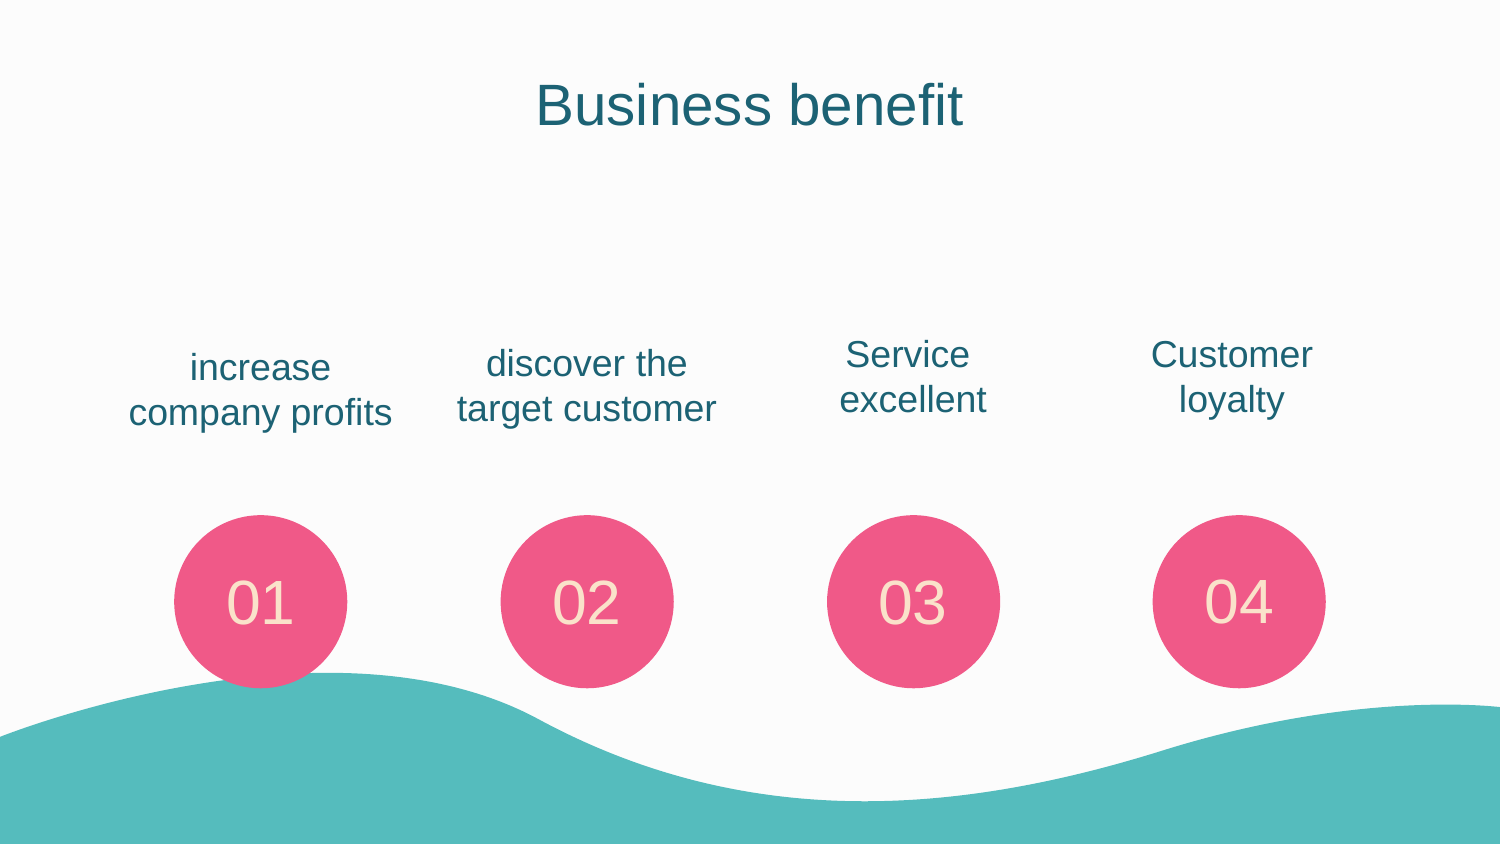

# Business benefit
Service
excellent
Customer
loyalty
discover the target customer
increase company profits

04
01
02
03